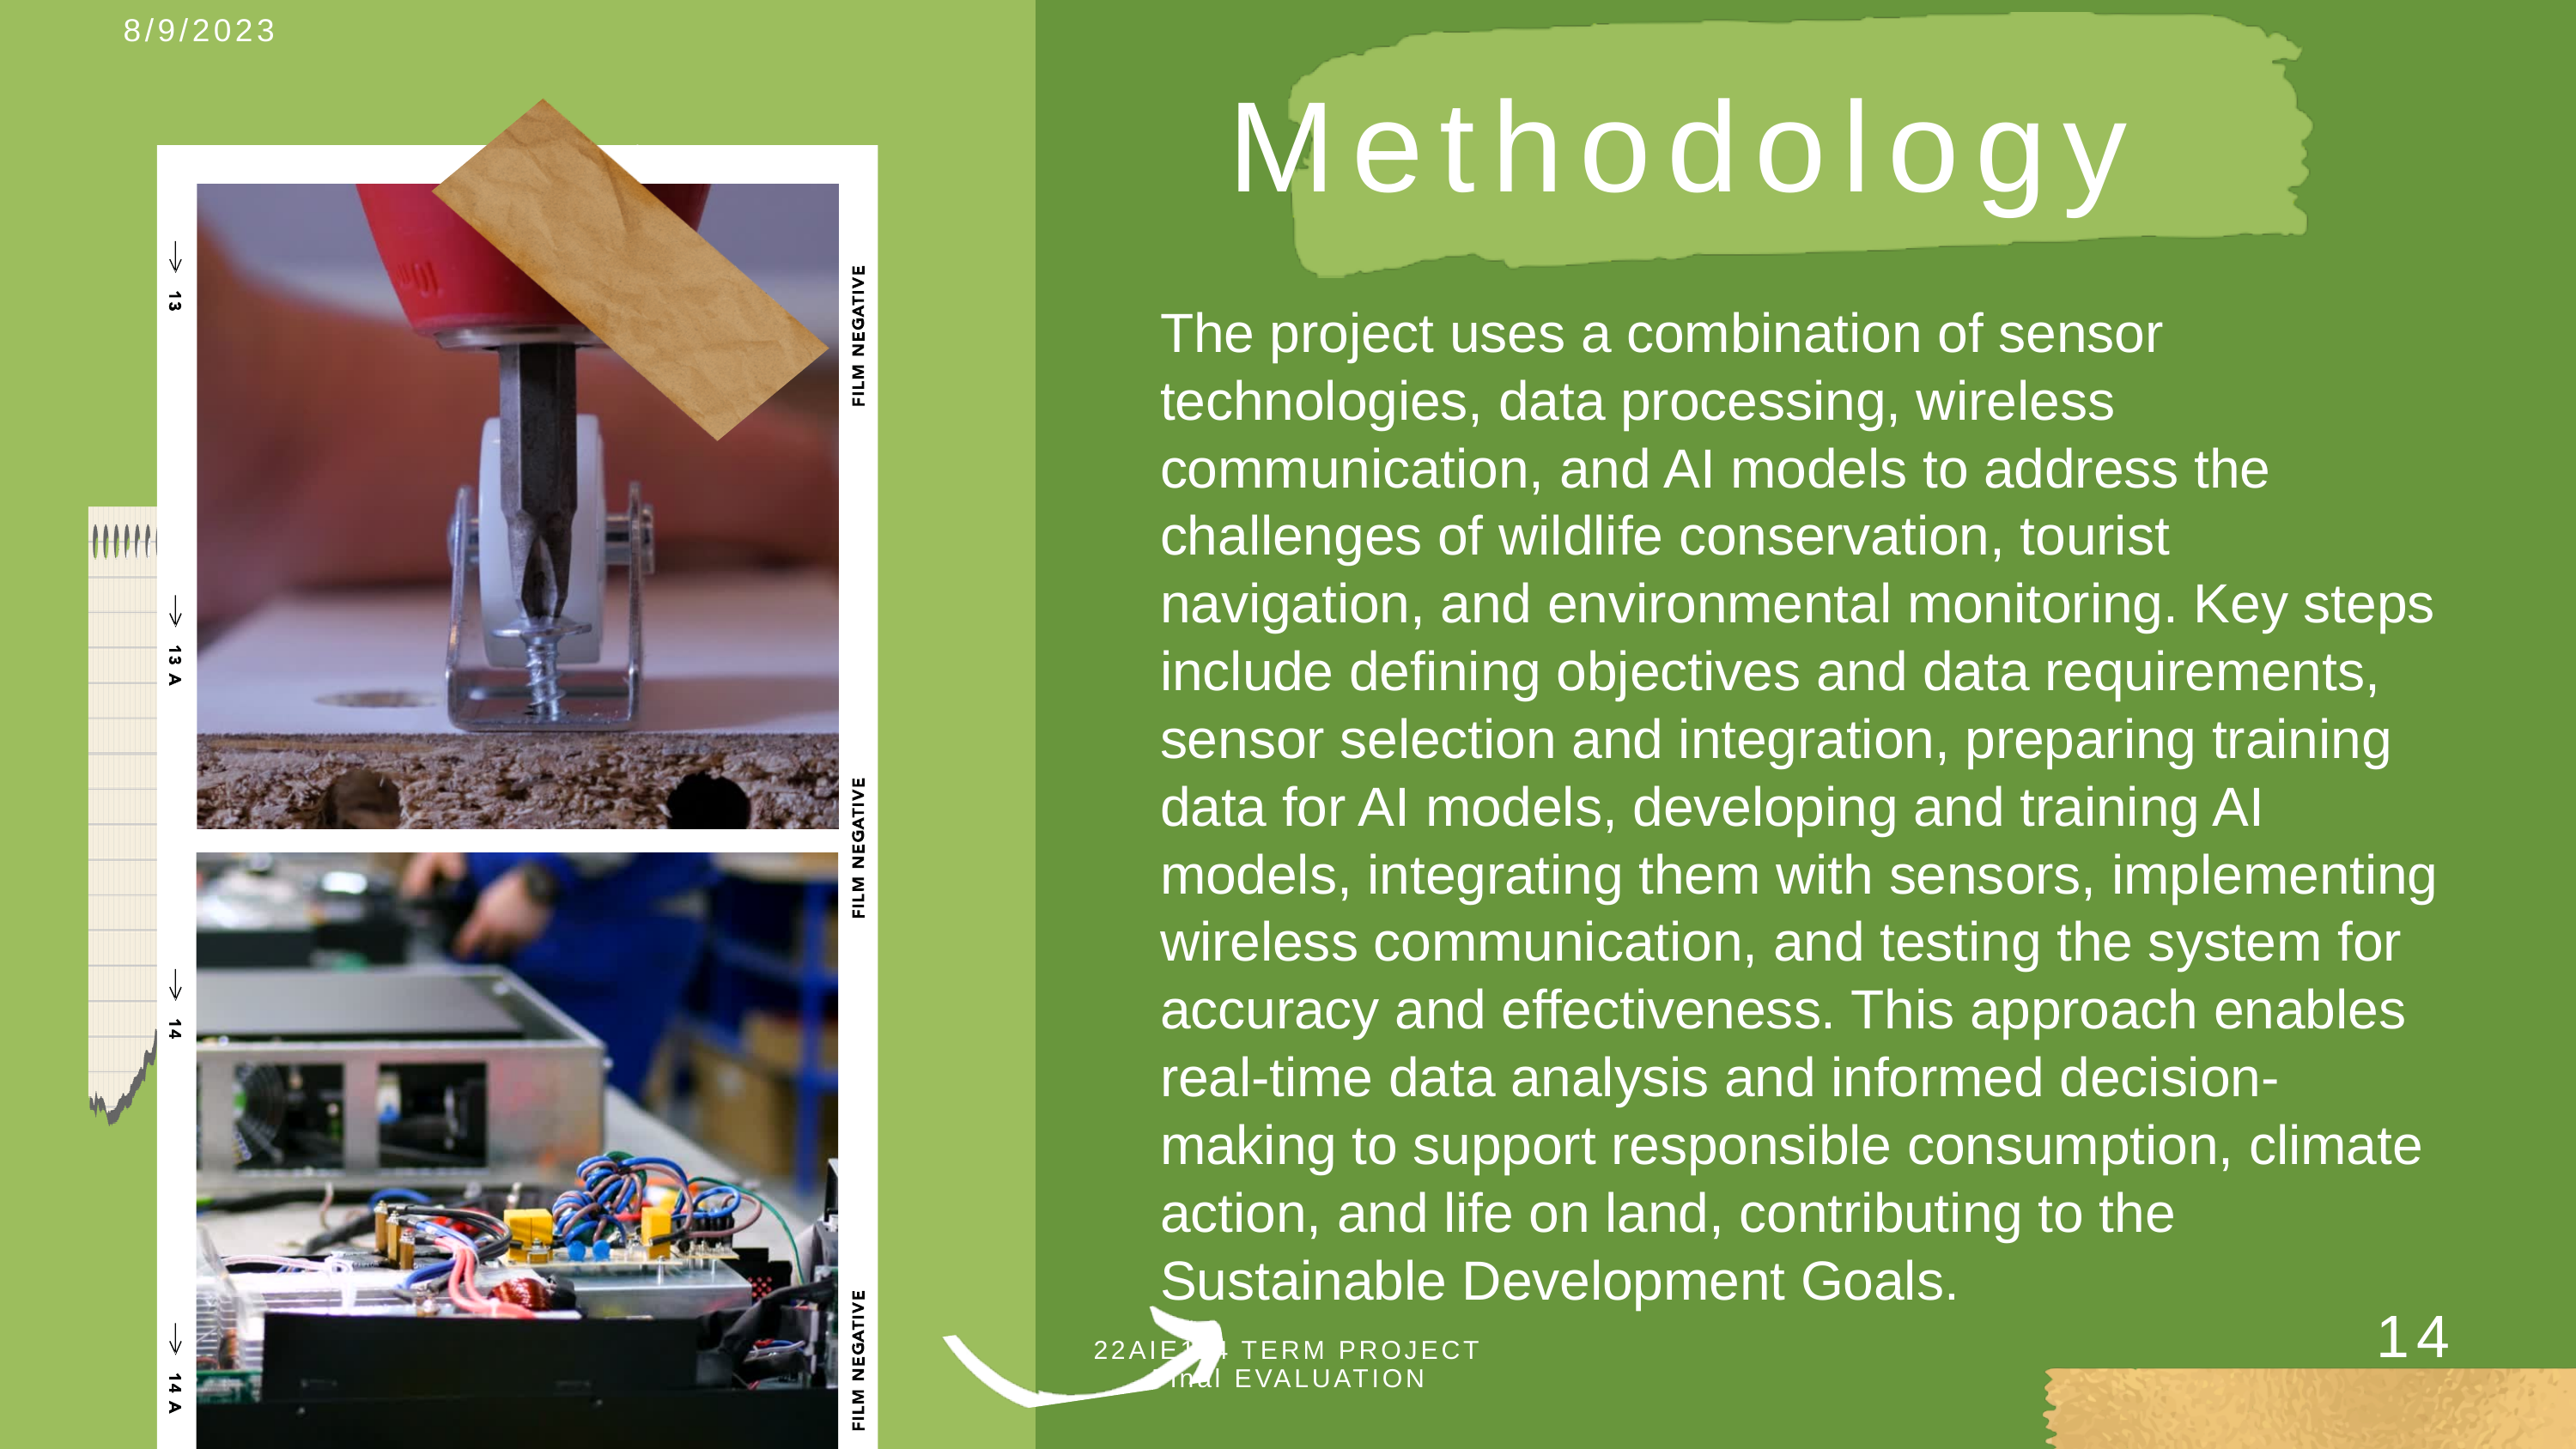

8/9/2023

Methodology

The project uses a combination of sensor technologies, data processing, wireless communication, and AI models to address the challenges of wildlife conservation, tourist navigation, and environmental monitoring. Key steps include defining objectives and data requirements, sensor selection and integration, preparing training data for AI models, developing and training AI models, integrating them with sensors, implementing wireless communication, and testing the system for accuracy and effectiveness. This approach enables real-time data analysis and informed decision-making to support responsible consumption, climate action, and life on land, contributing to the Sustainable Development Goals.

14

22AIE114 TERM PROJECT Final EVALUATION​